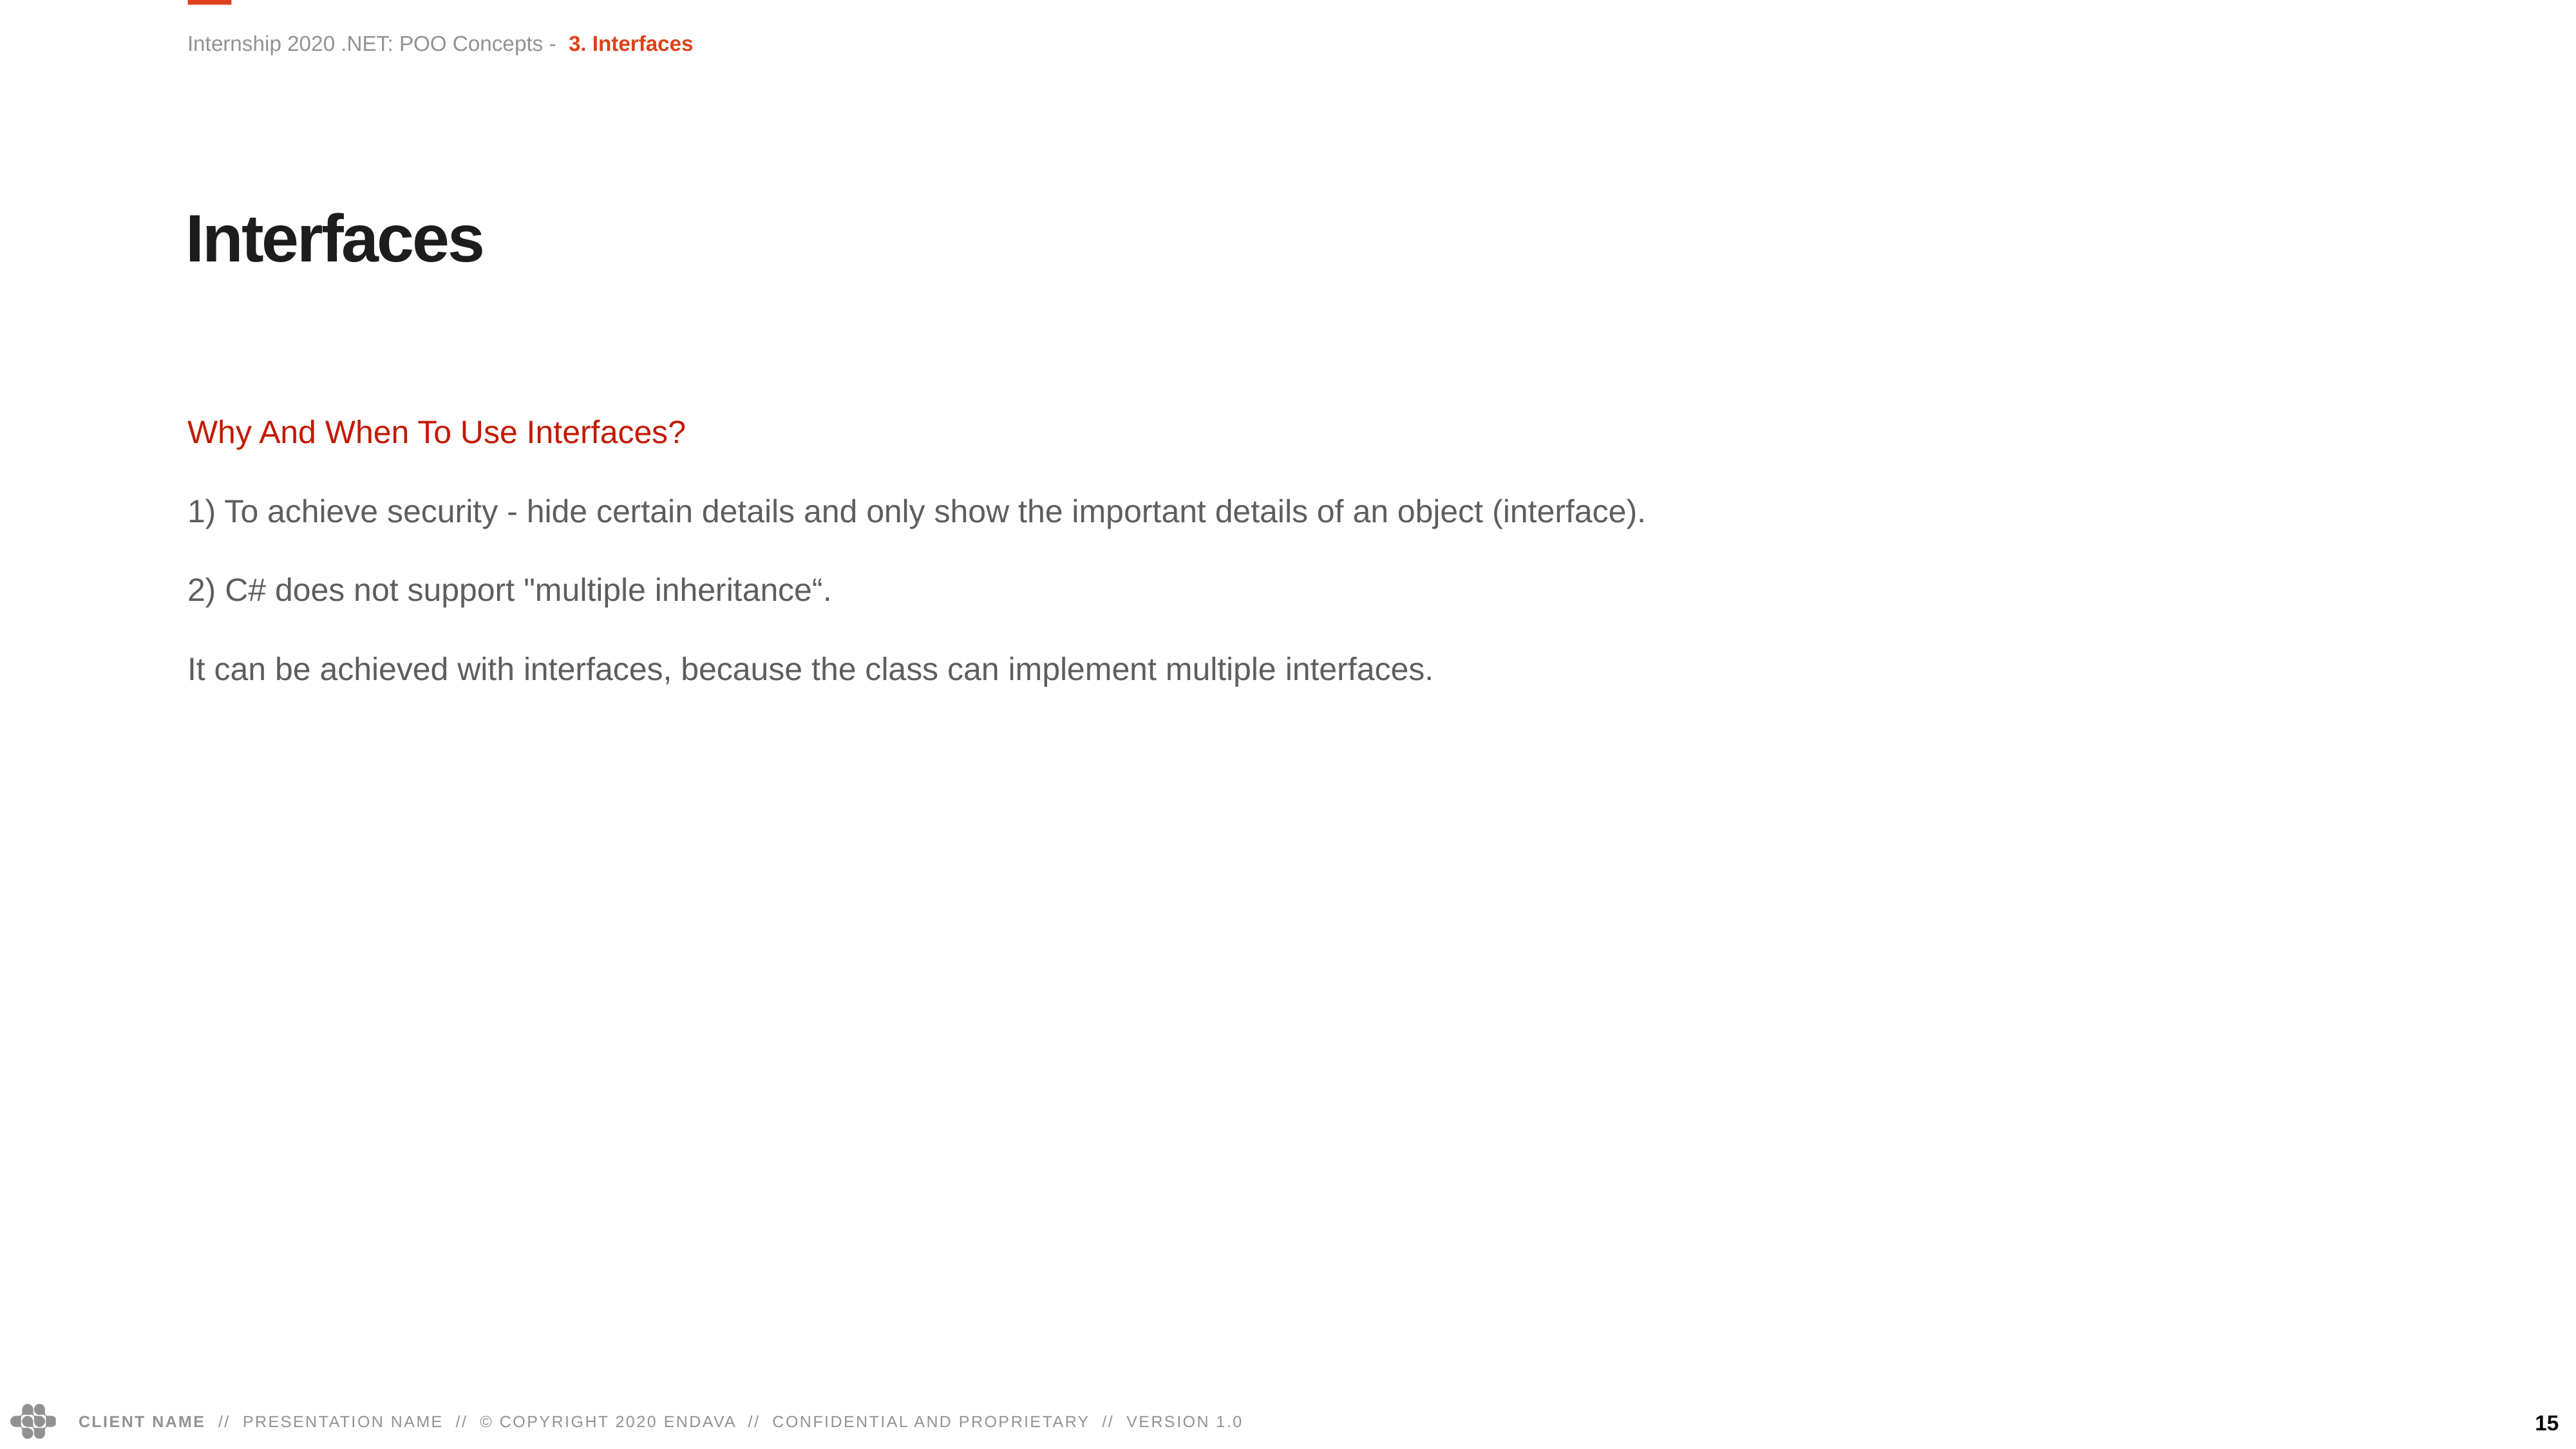

dsgdfghgjf
Internship 2020 .NET: POO Concepts -  3. Interfaces
Interfaces
Why And When To Use Interfaces?
1) To achieve security - hide certain details and only show the important details of an object (interface).
2) C# does not support "multiple inheritance“.
It can be achieved with interfaces, because the class can implement multiple interfaces.

15